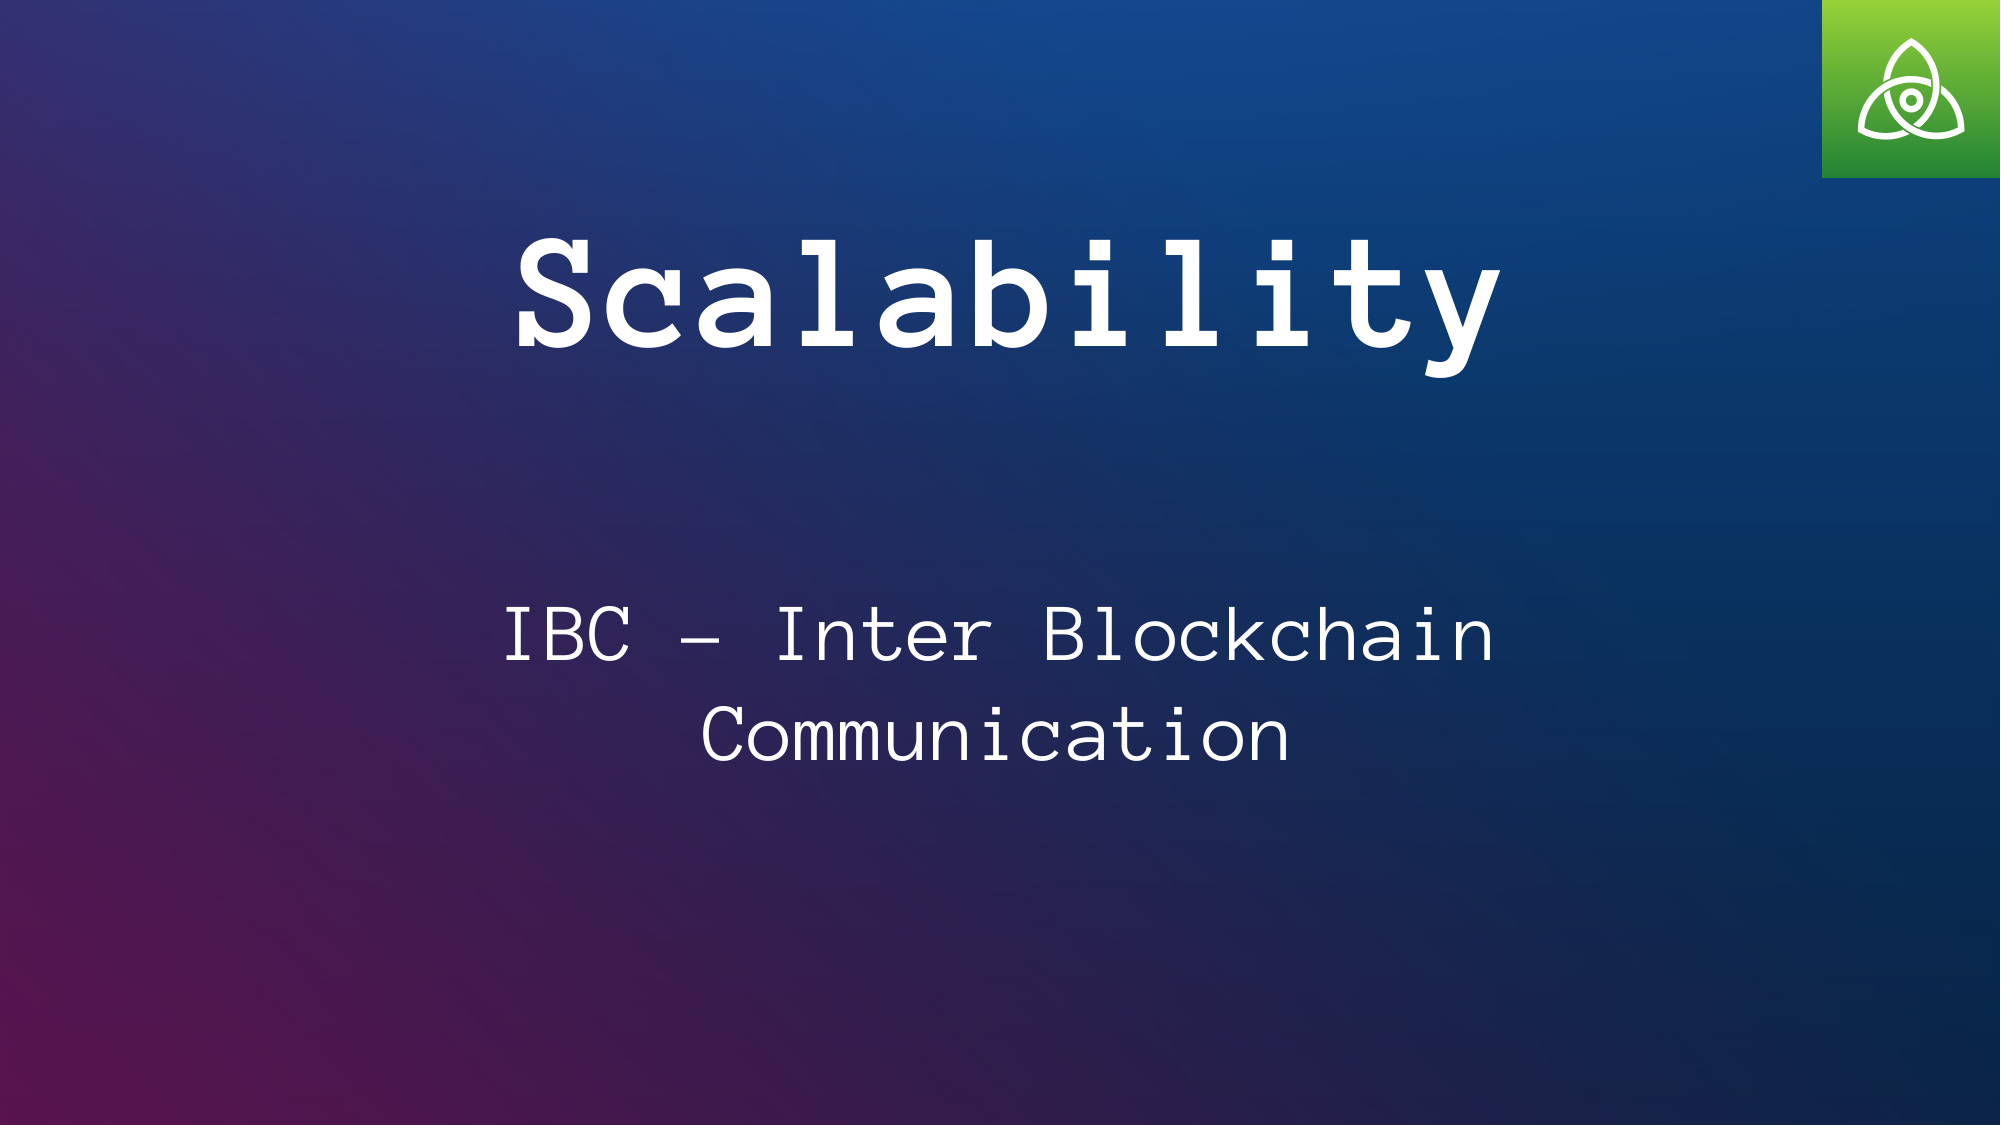

# Scalability
IBC – Inter Blockchain Communication